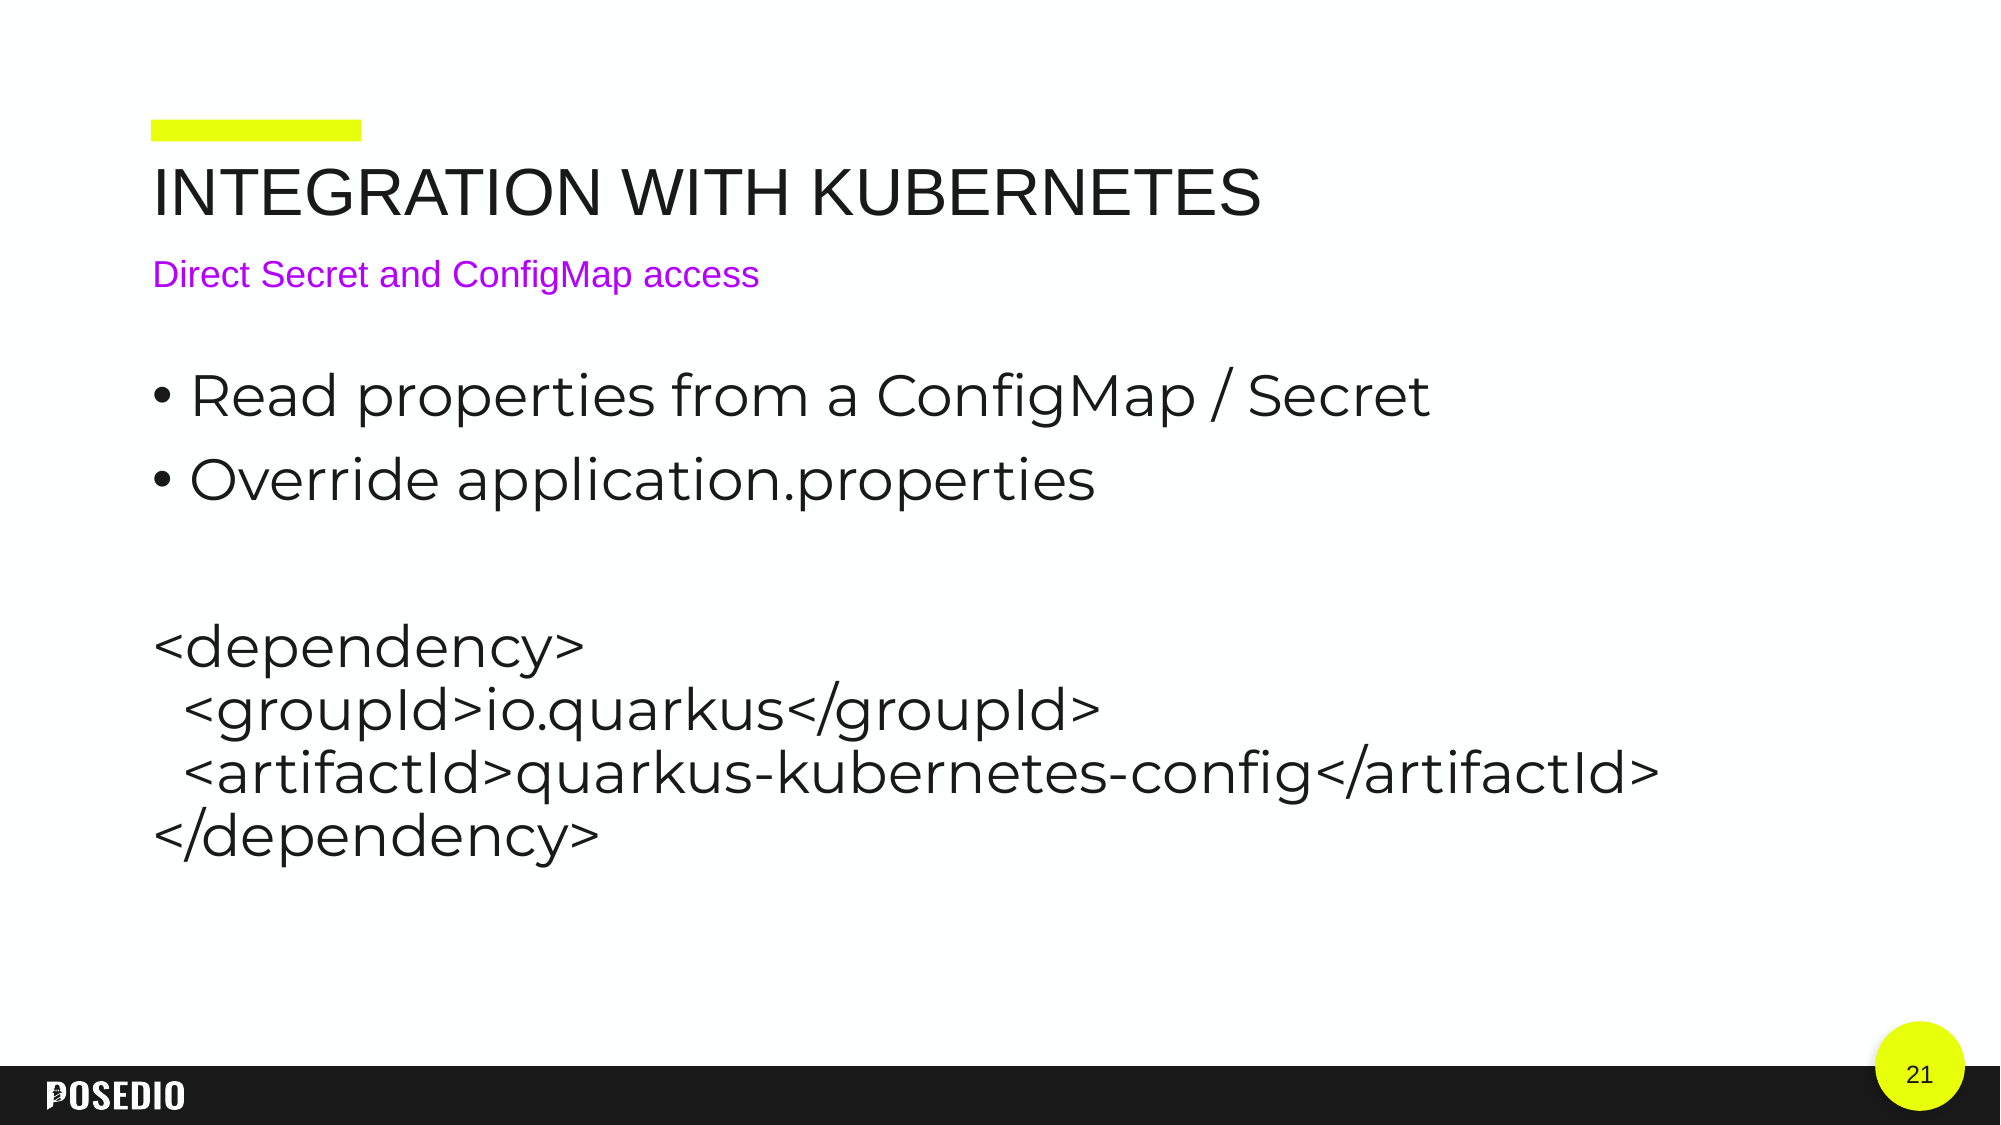

# Integration with Kubernetes
Direct Secret and ConfigMap access
Read properties from a ConfigMap / Secret
Override application.properties

<dependency>
  <groupId>io.quarkus</groupId>
  <artifactId>quarkus-kubernetes-config</artifactId>
</dependency>